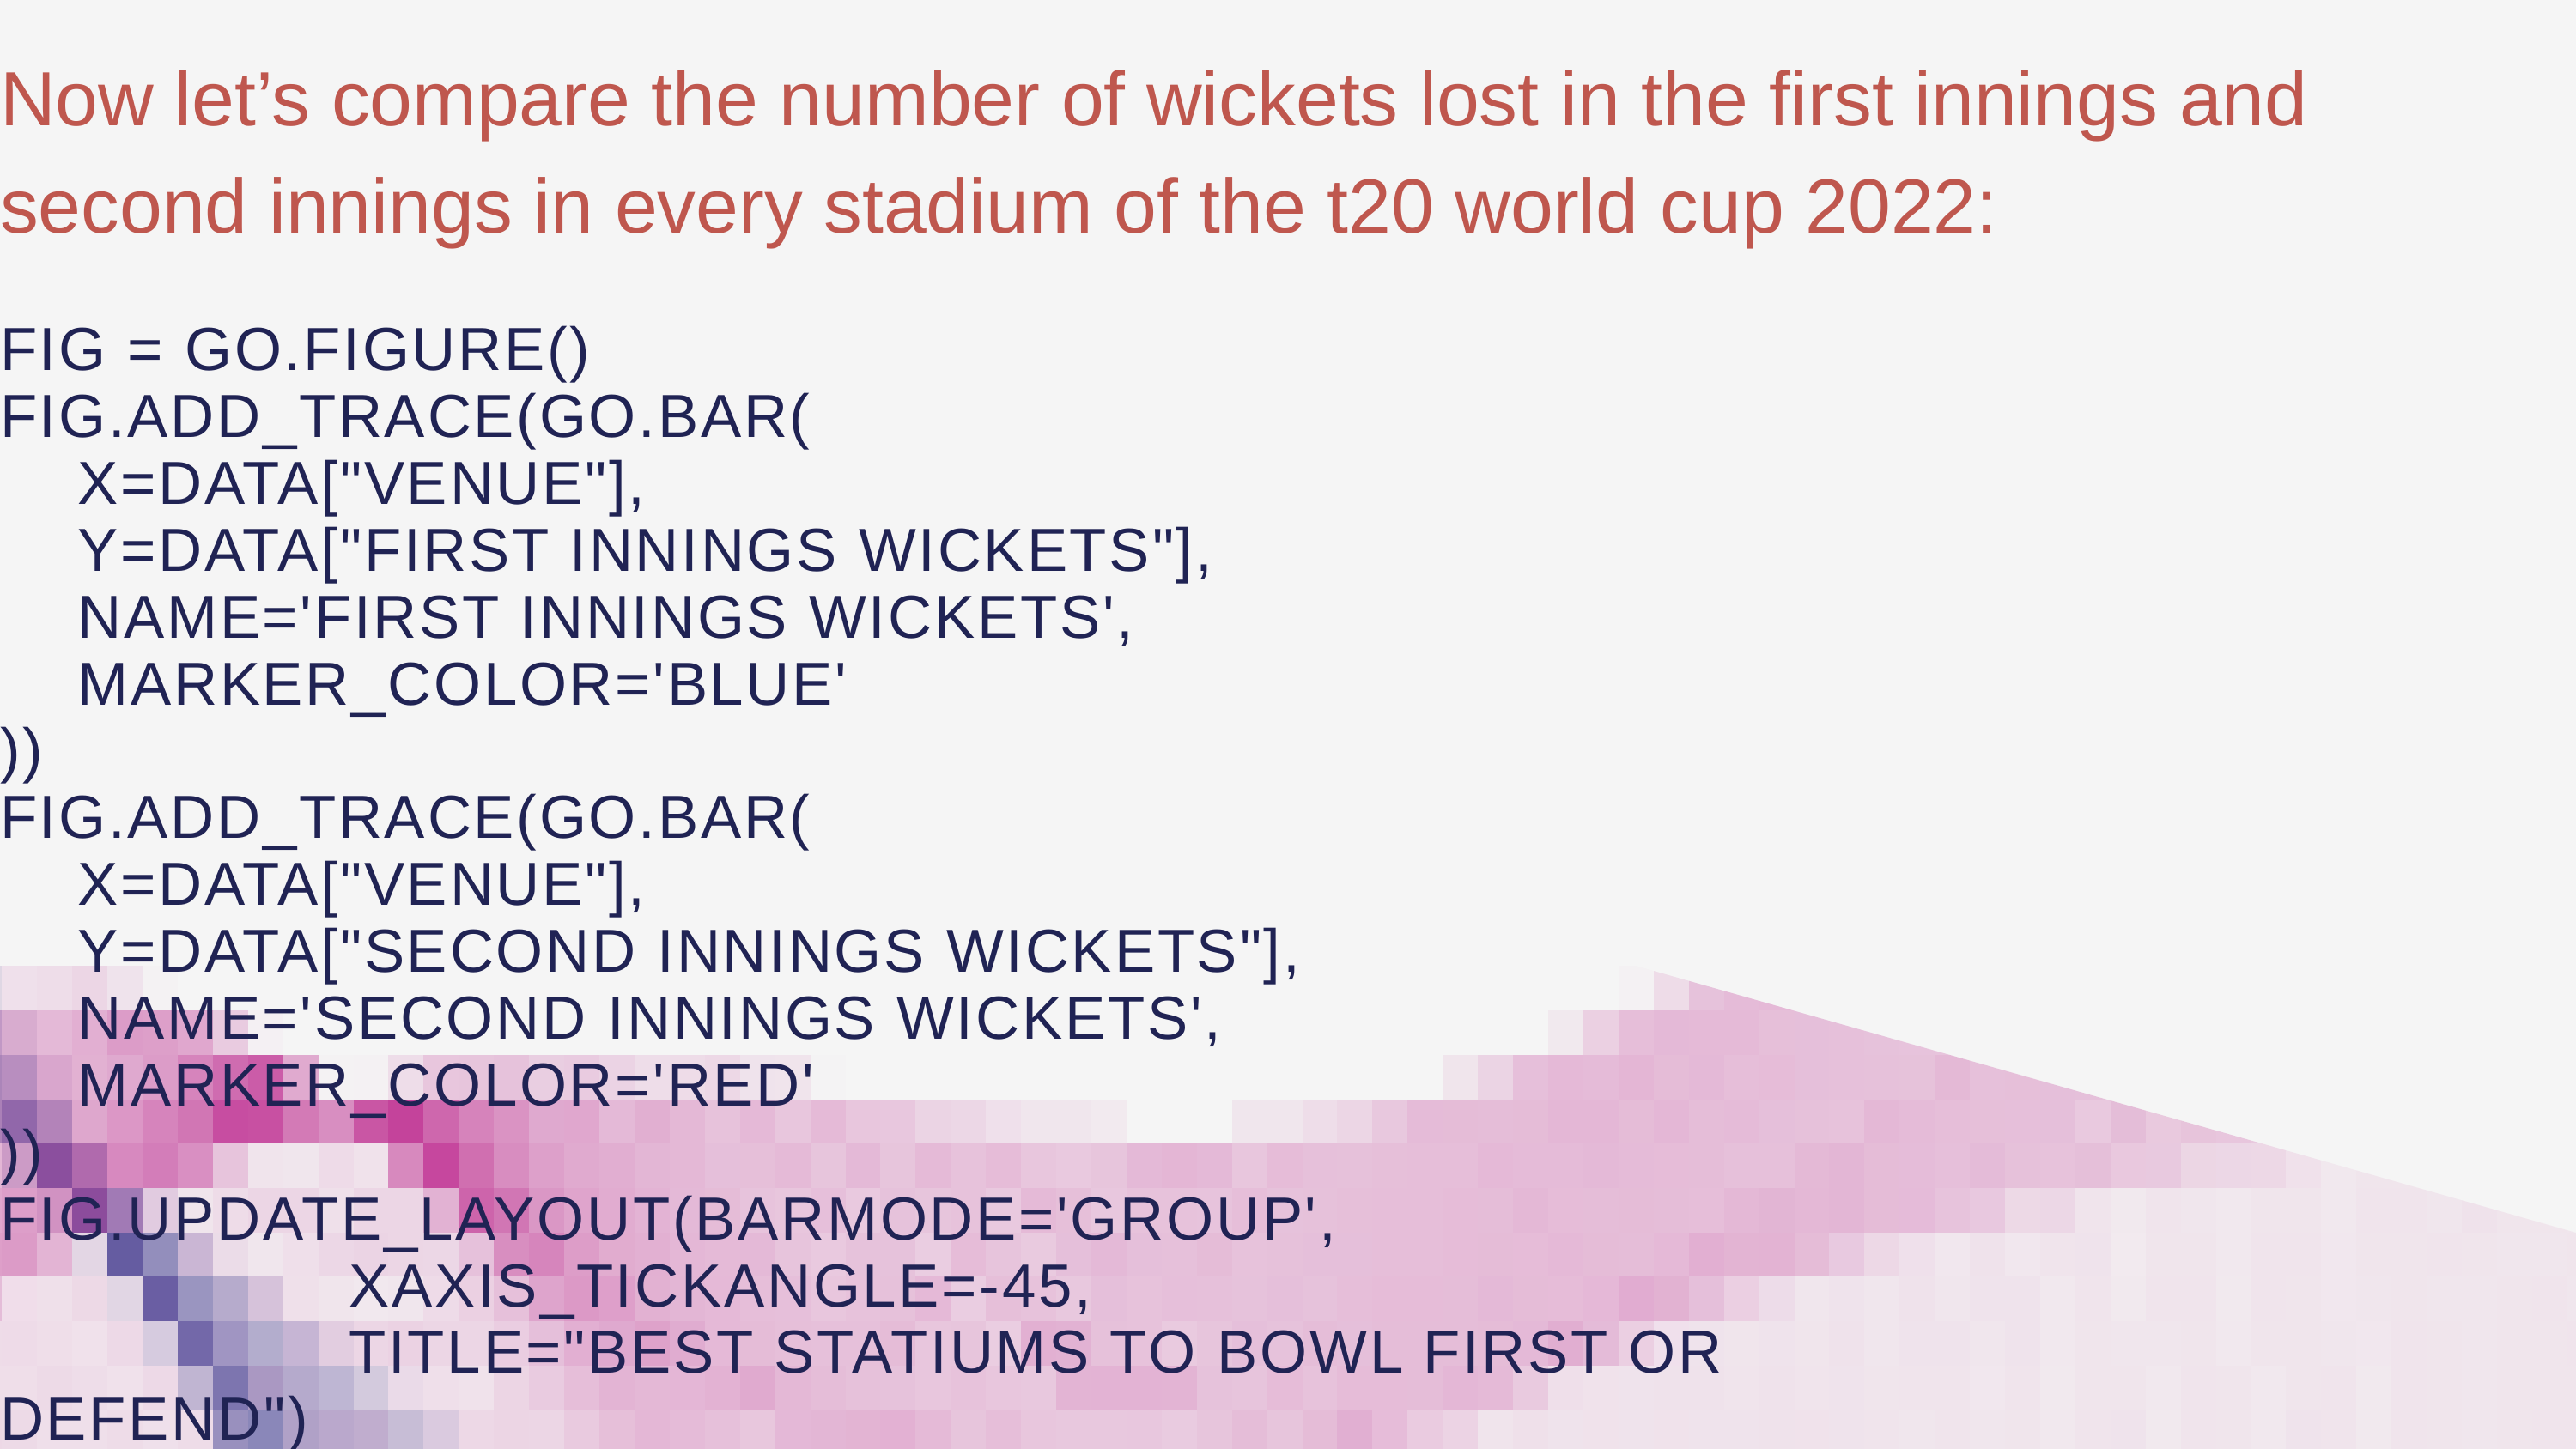

Now let’s compare the number of wickets lost in the first innings and second innings in every stadium of the t20 world cup 2022:
FIG = GO.FIGURE()
FIG.ADD_TRACE(GO.BAR(
    X=DATA["VENUE"],
    Y=DATA["FIRST INNINGS WICKETS"],
    NAME='FIRST INNINGS WICKETS',
    MARKER_COLOR='BLUE'
))
FIG.ADD_TRACE(GO.BAR(
    X=DATA["VENUE"],
    Y=DATA["SECOND INNINGS WICKETS"],
    NAME='SECOND INNINGS WICKETS',
    MARKER_COLOR='RED'
))
FIG.UPDATE_LAYOUT(BARMODE='GROUP',
                  XAXIS_TICKANGLE=-45,
                  TITLE="BEST STATIUMS TO BOWL FIRST OR DEFEND")
FIG.SHOW()